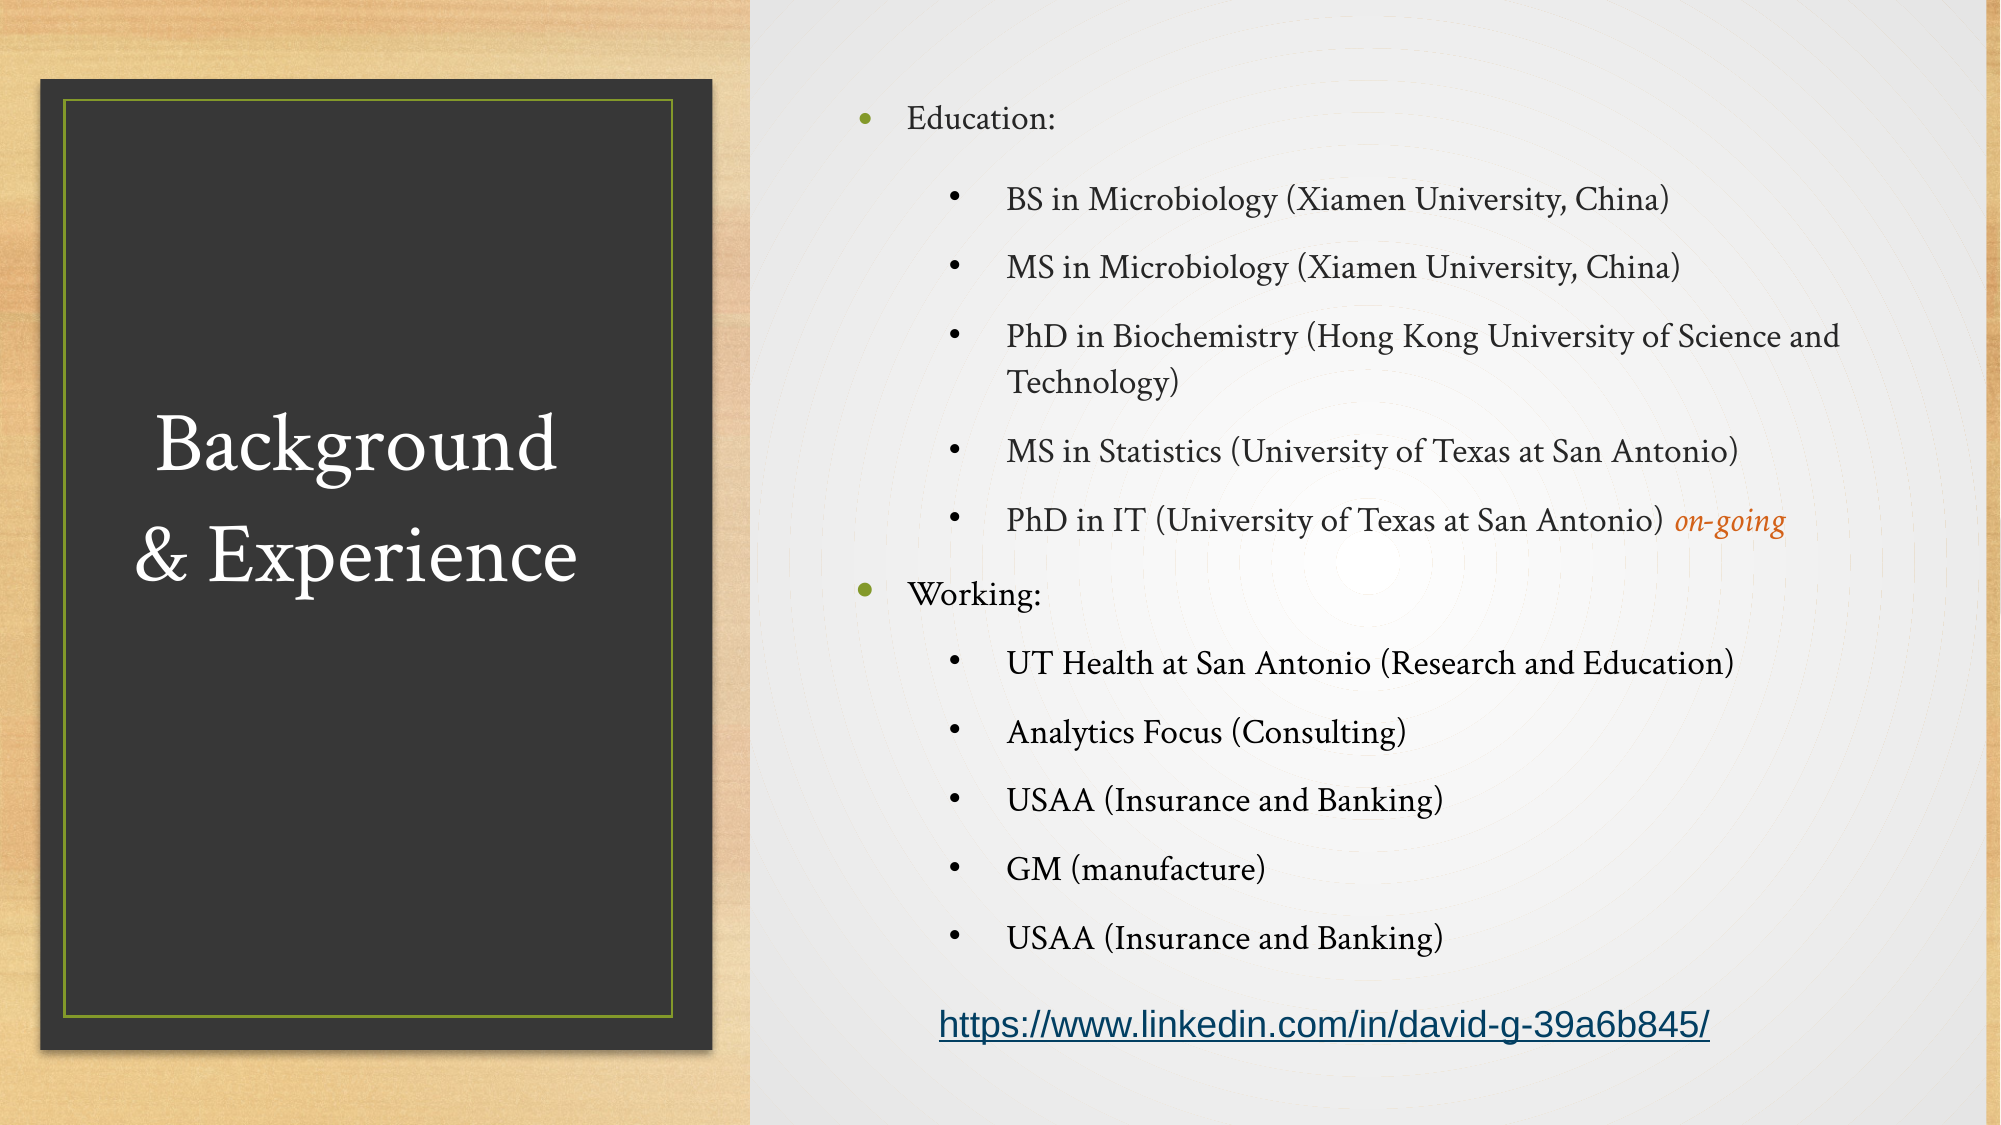

Education:
BS in Microbiology (Xiamen University, China)
MS in Microbiology (Xiamen University, China)
PhD in Biochemistry (Hong Kong University of Science and Technology)
MS in Statistics (University of Texas at San Antonio)
PhD in IT (University of Texas at San Antonio) on-going
Working:
UT Health at San Antonio (Research and Education)
Analytics Focus (Consulting)
USAA (Insurance and Banking)
GM (manufacture)
USAA (Insurance and Banking)

# Background & Experience
https://www.linkedin.com/in/david-g-39a6b845/